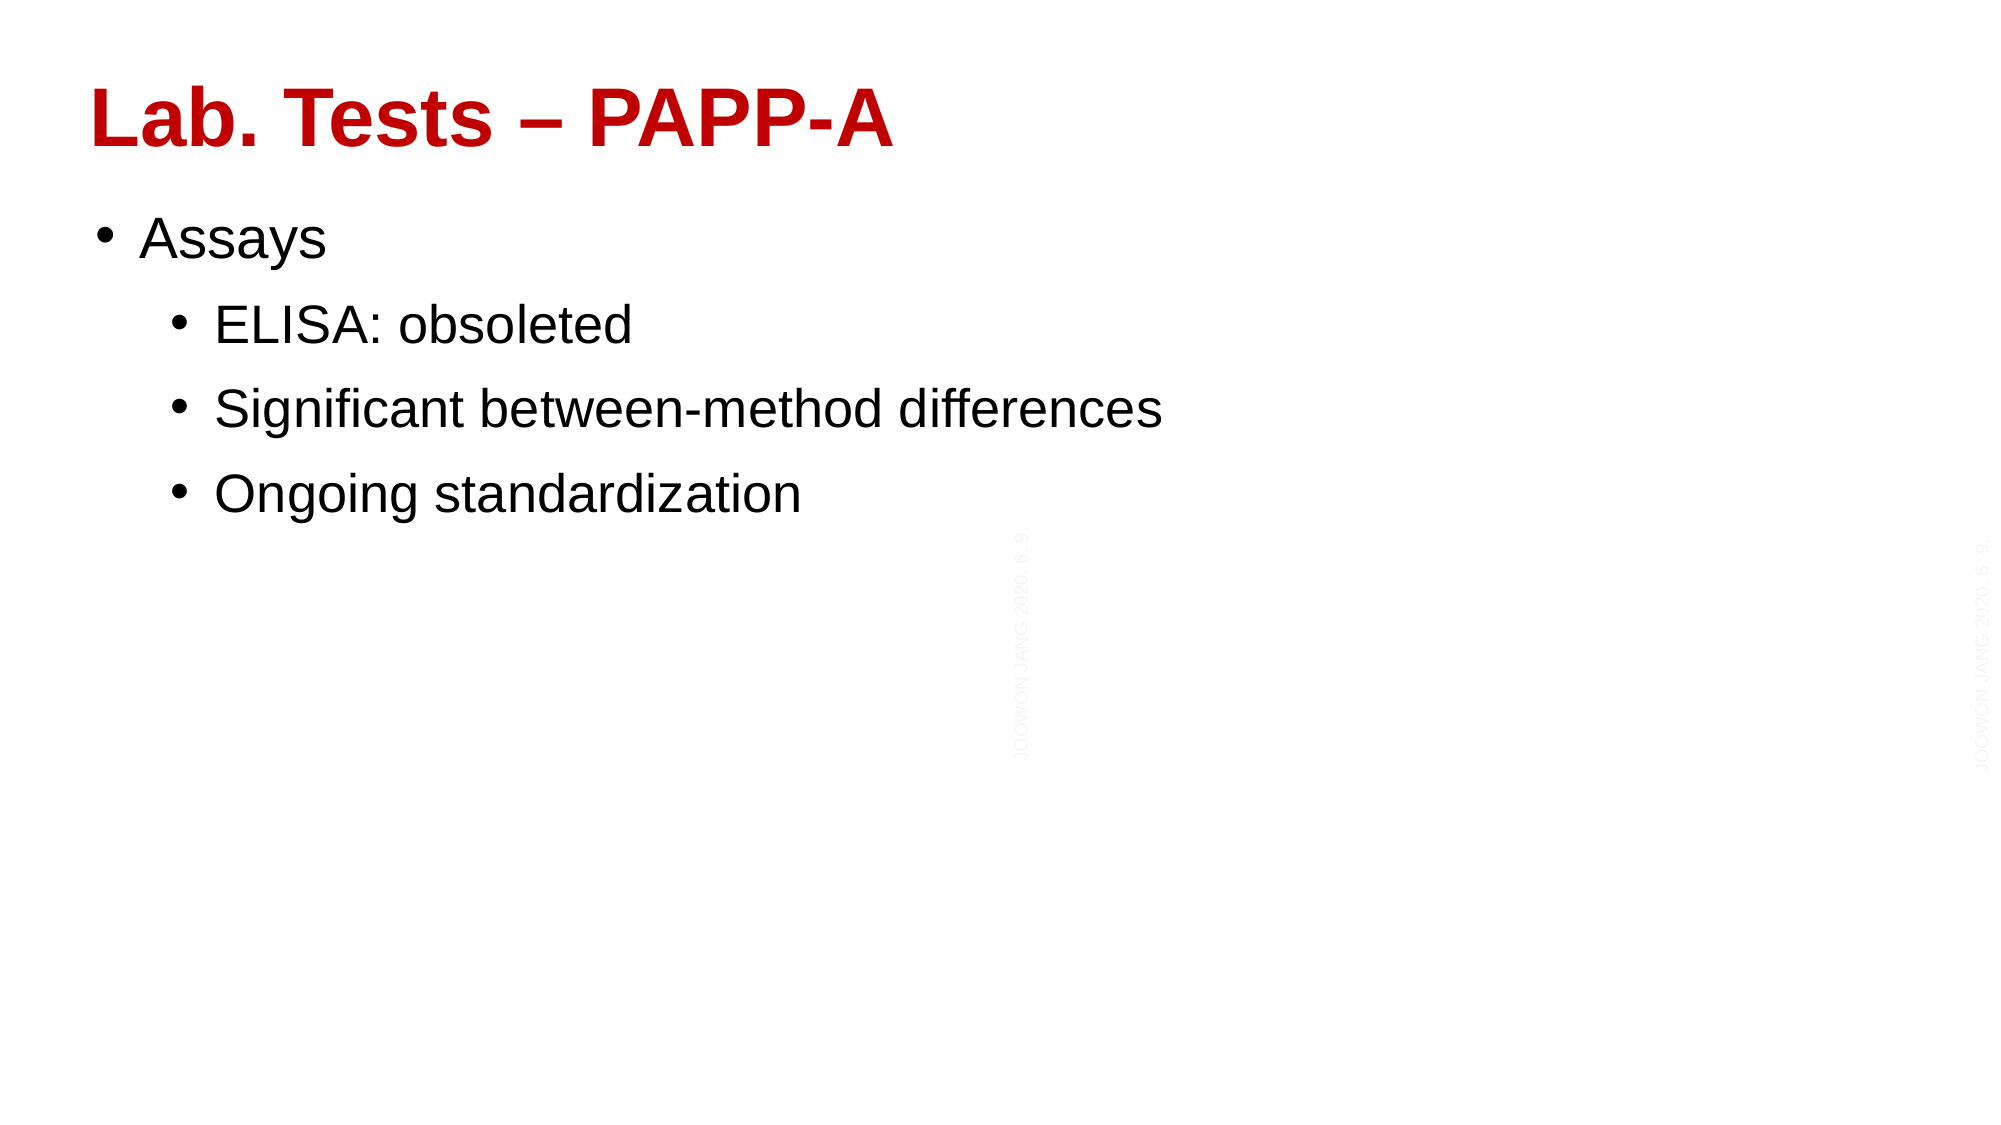

Lab. Tests – PAPP-A
Assays
ELISA: obsoleted
Significant between-method differences
Ongoing standardization